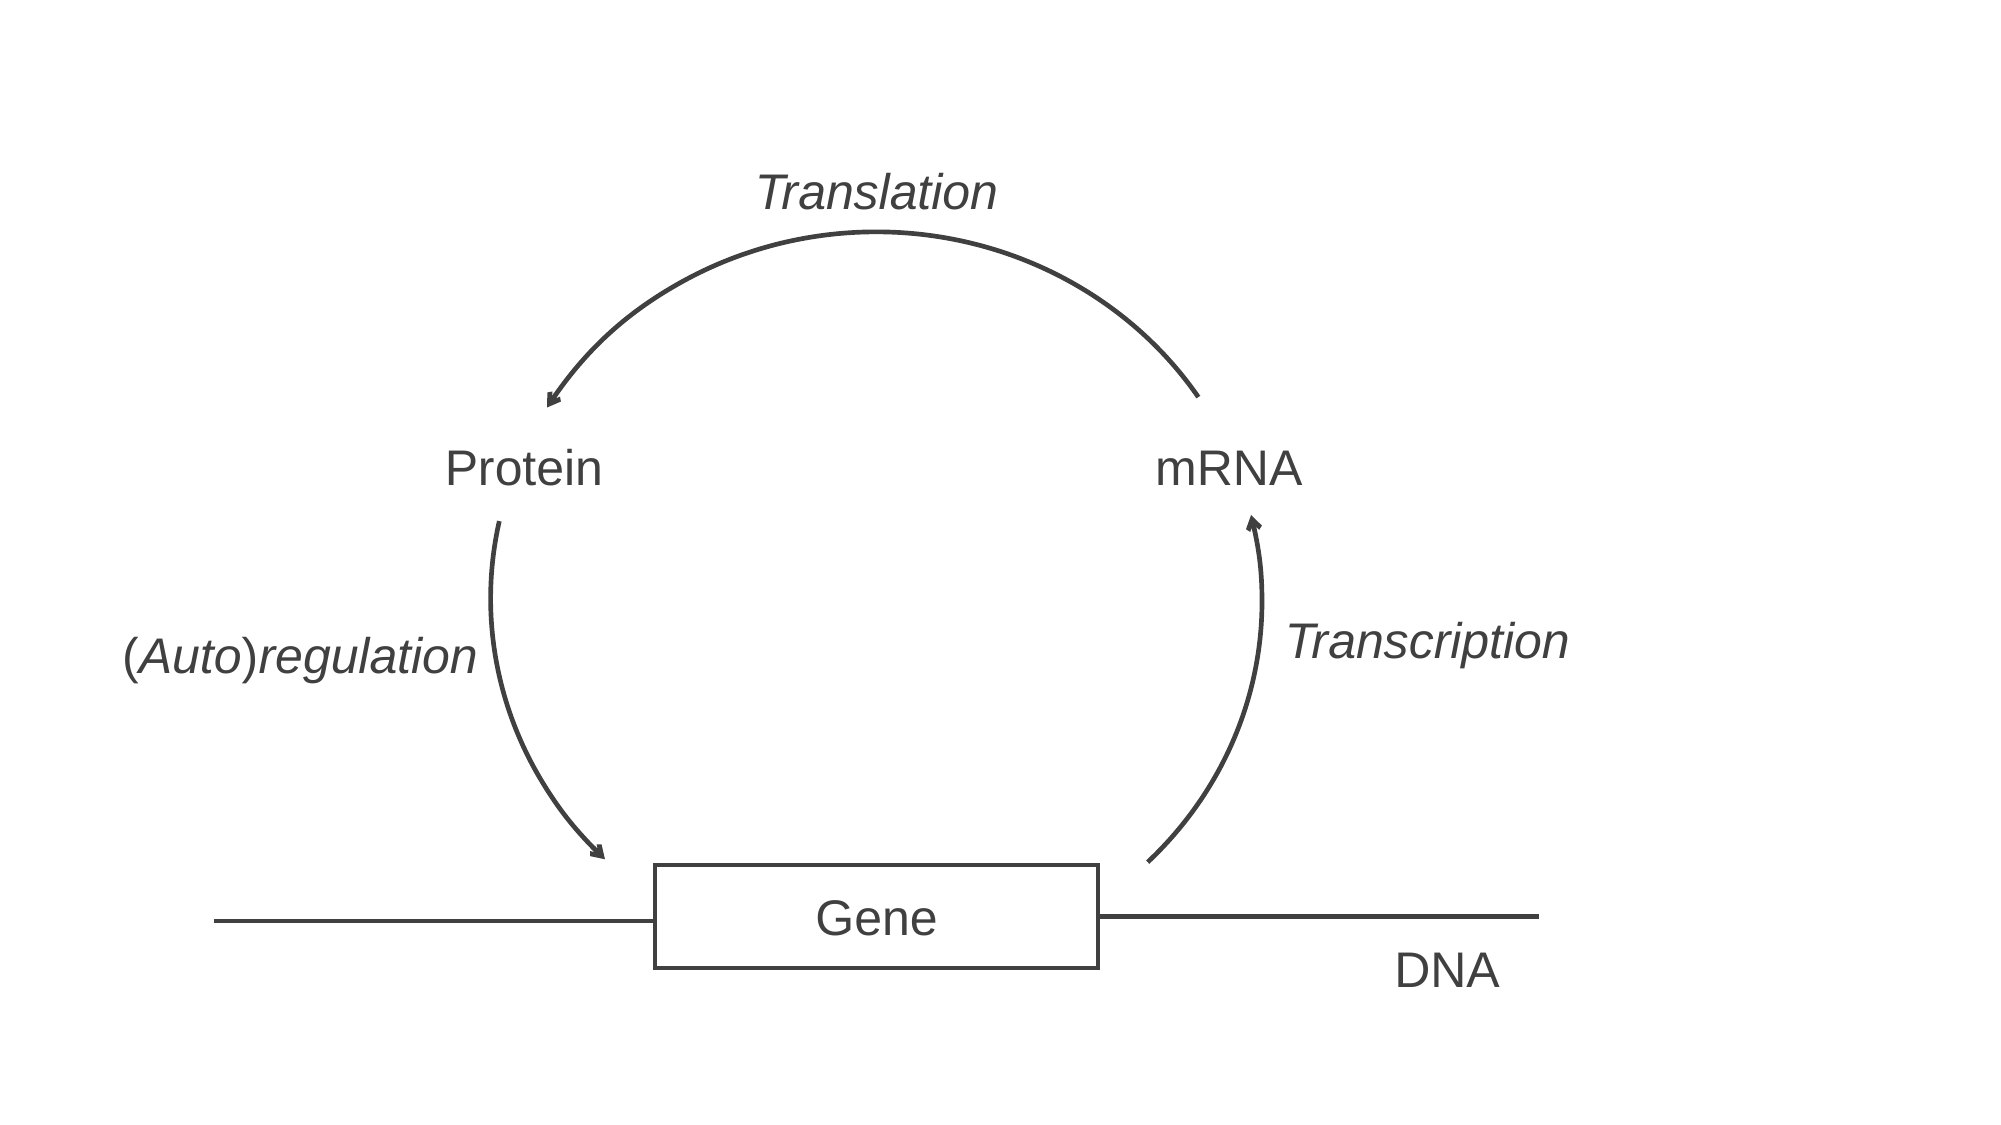

Translation

Protein
mRNA
Transcription
(Auto)regulation

Gene
DNA